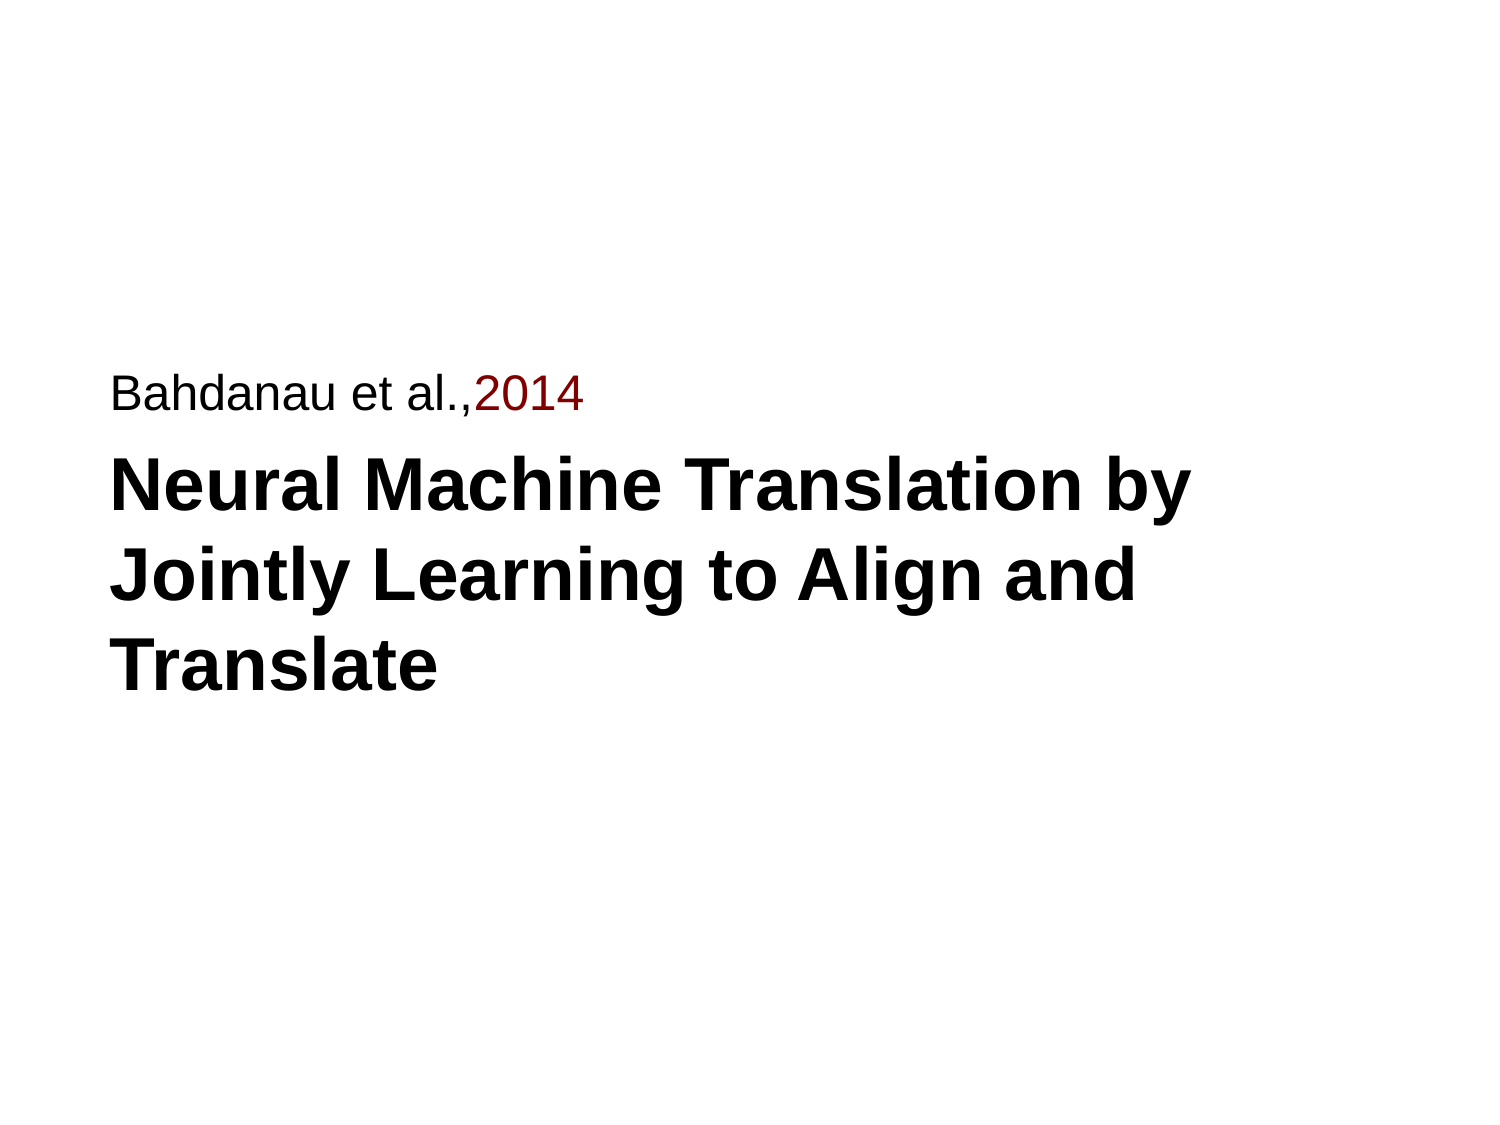

Bahdanau et al.,2014
Neural Machine Translation by Jointly Learning to Align and Translate